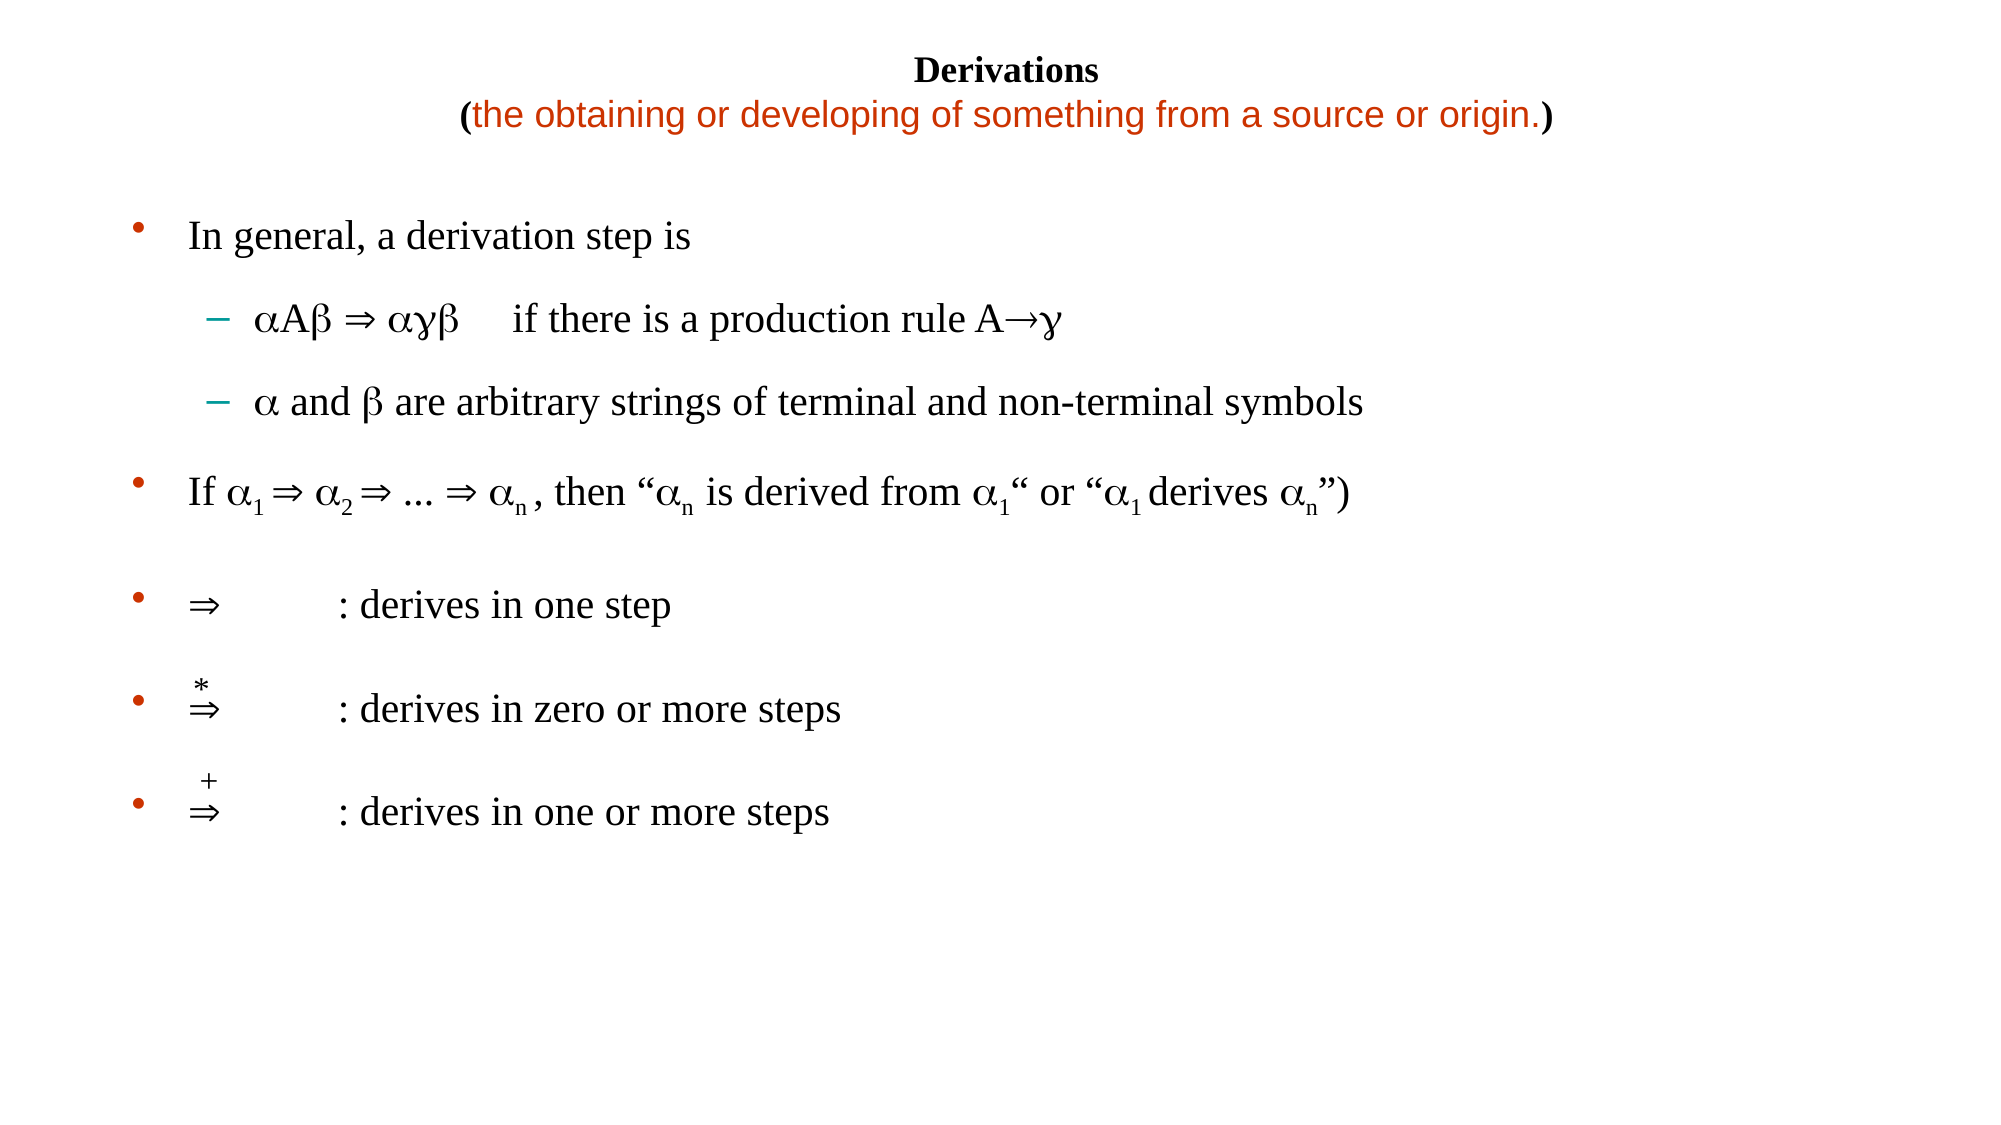

# Derivations (the obtaining or developing of something from a source or origin.)
In general, a derivation step is
αAβ ⇒ αγβ     if there is a production rule A→γ
α and β are arbitrary strings of terminal and non-terminal symbols

If α1 ⇒ α2 ⇒ ... ⇒ αn , then “αn  is derived from α1“ or “α1 derives αn”)

⇒ 	: derives in one step
⇒	: derives in zero or more steps
⇒	: derives in one or more steps

*
+